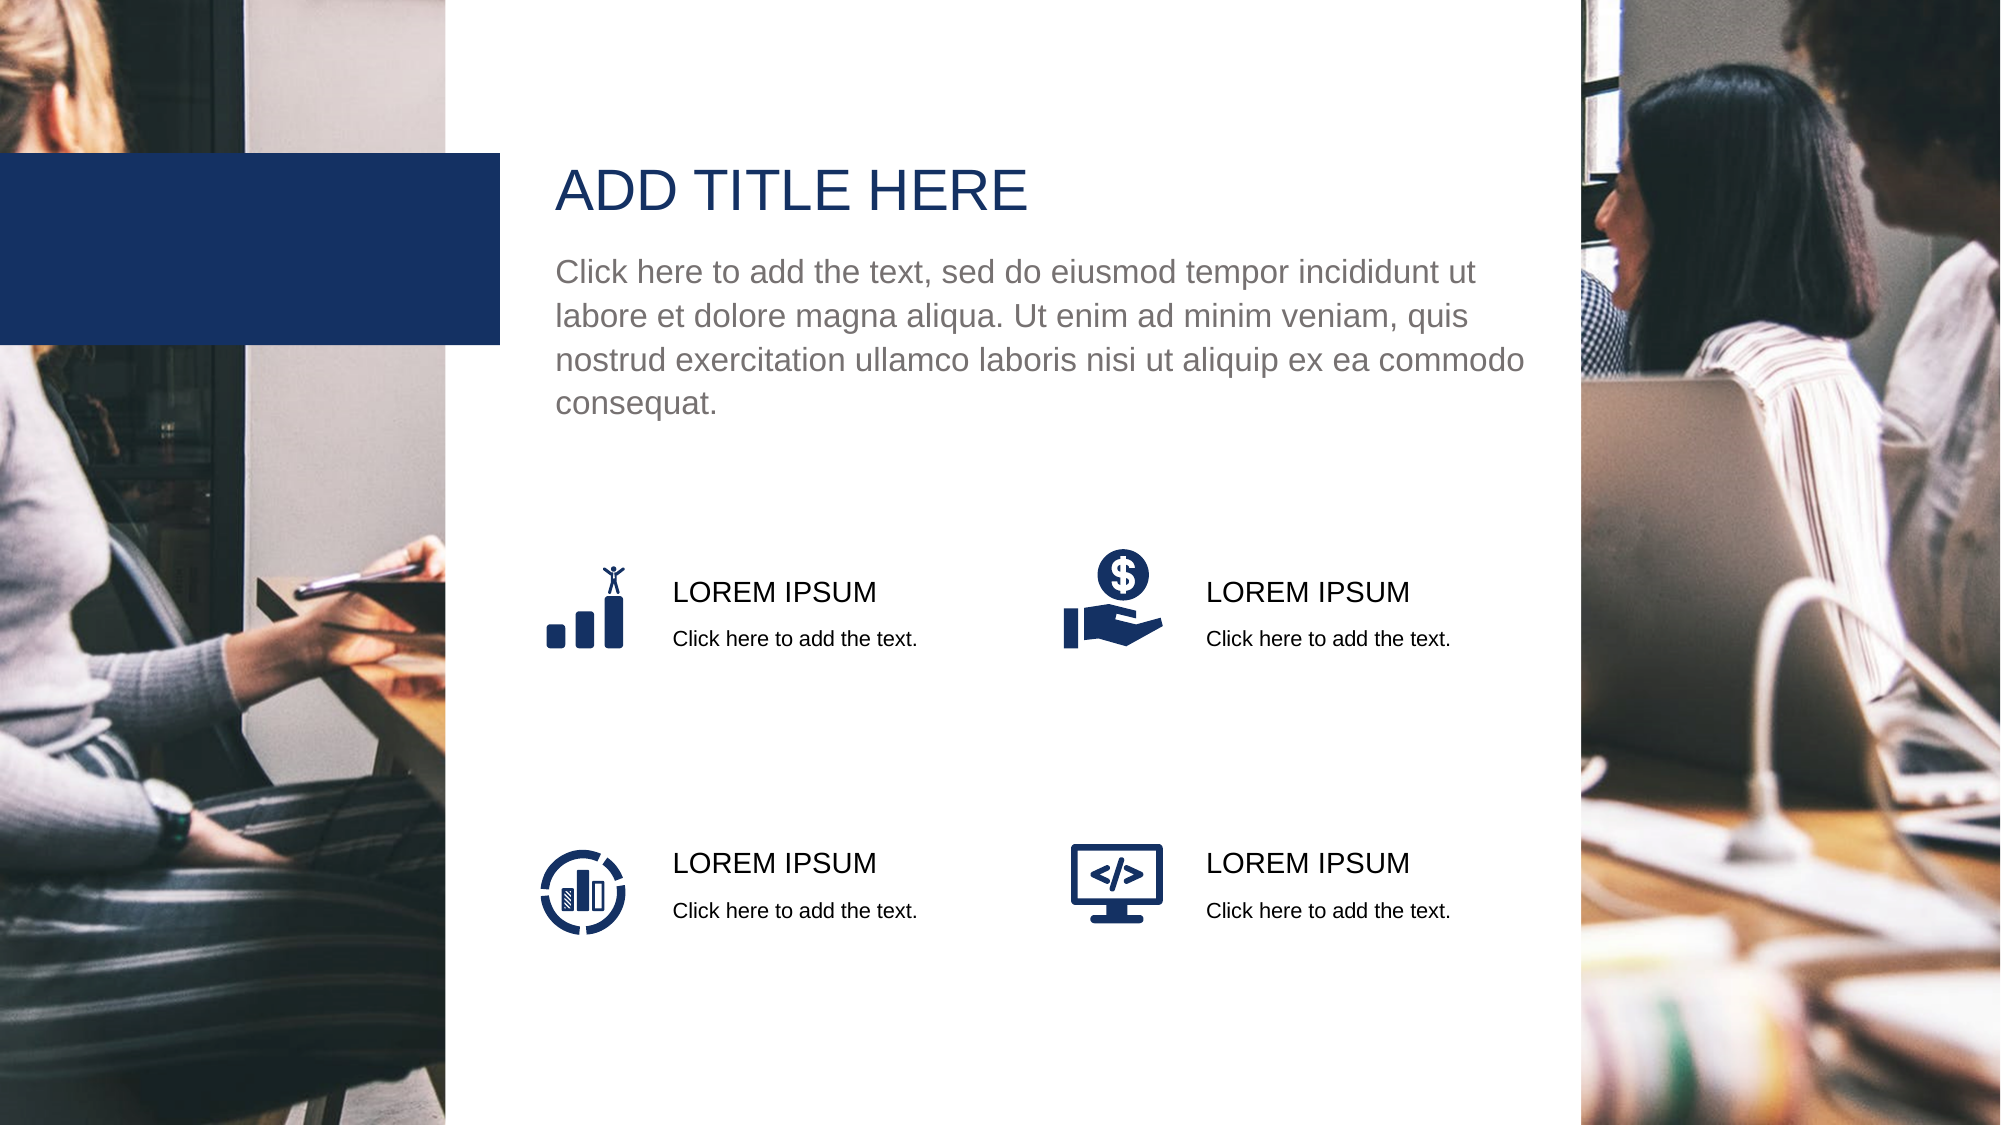

ADD TITLE HERE
Click here to add the text, sed do eiusmod tempor incididunt ut labore et dolore magna aliqua. Ut enim ad minim veniam, quis nostrud exercitation ullamco laboris nisi ut aliquip ex ea commodo consequat.
LOREM IPSUM
LOREM IPSUM

Click here to add the text.
Click here to add the text.
LOREM IPSUM
LOREM IPSUM

Click here to add the text.
Click here to add the text.